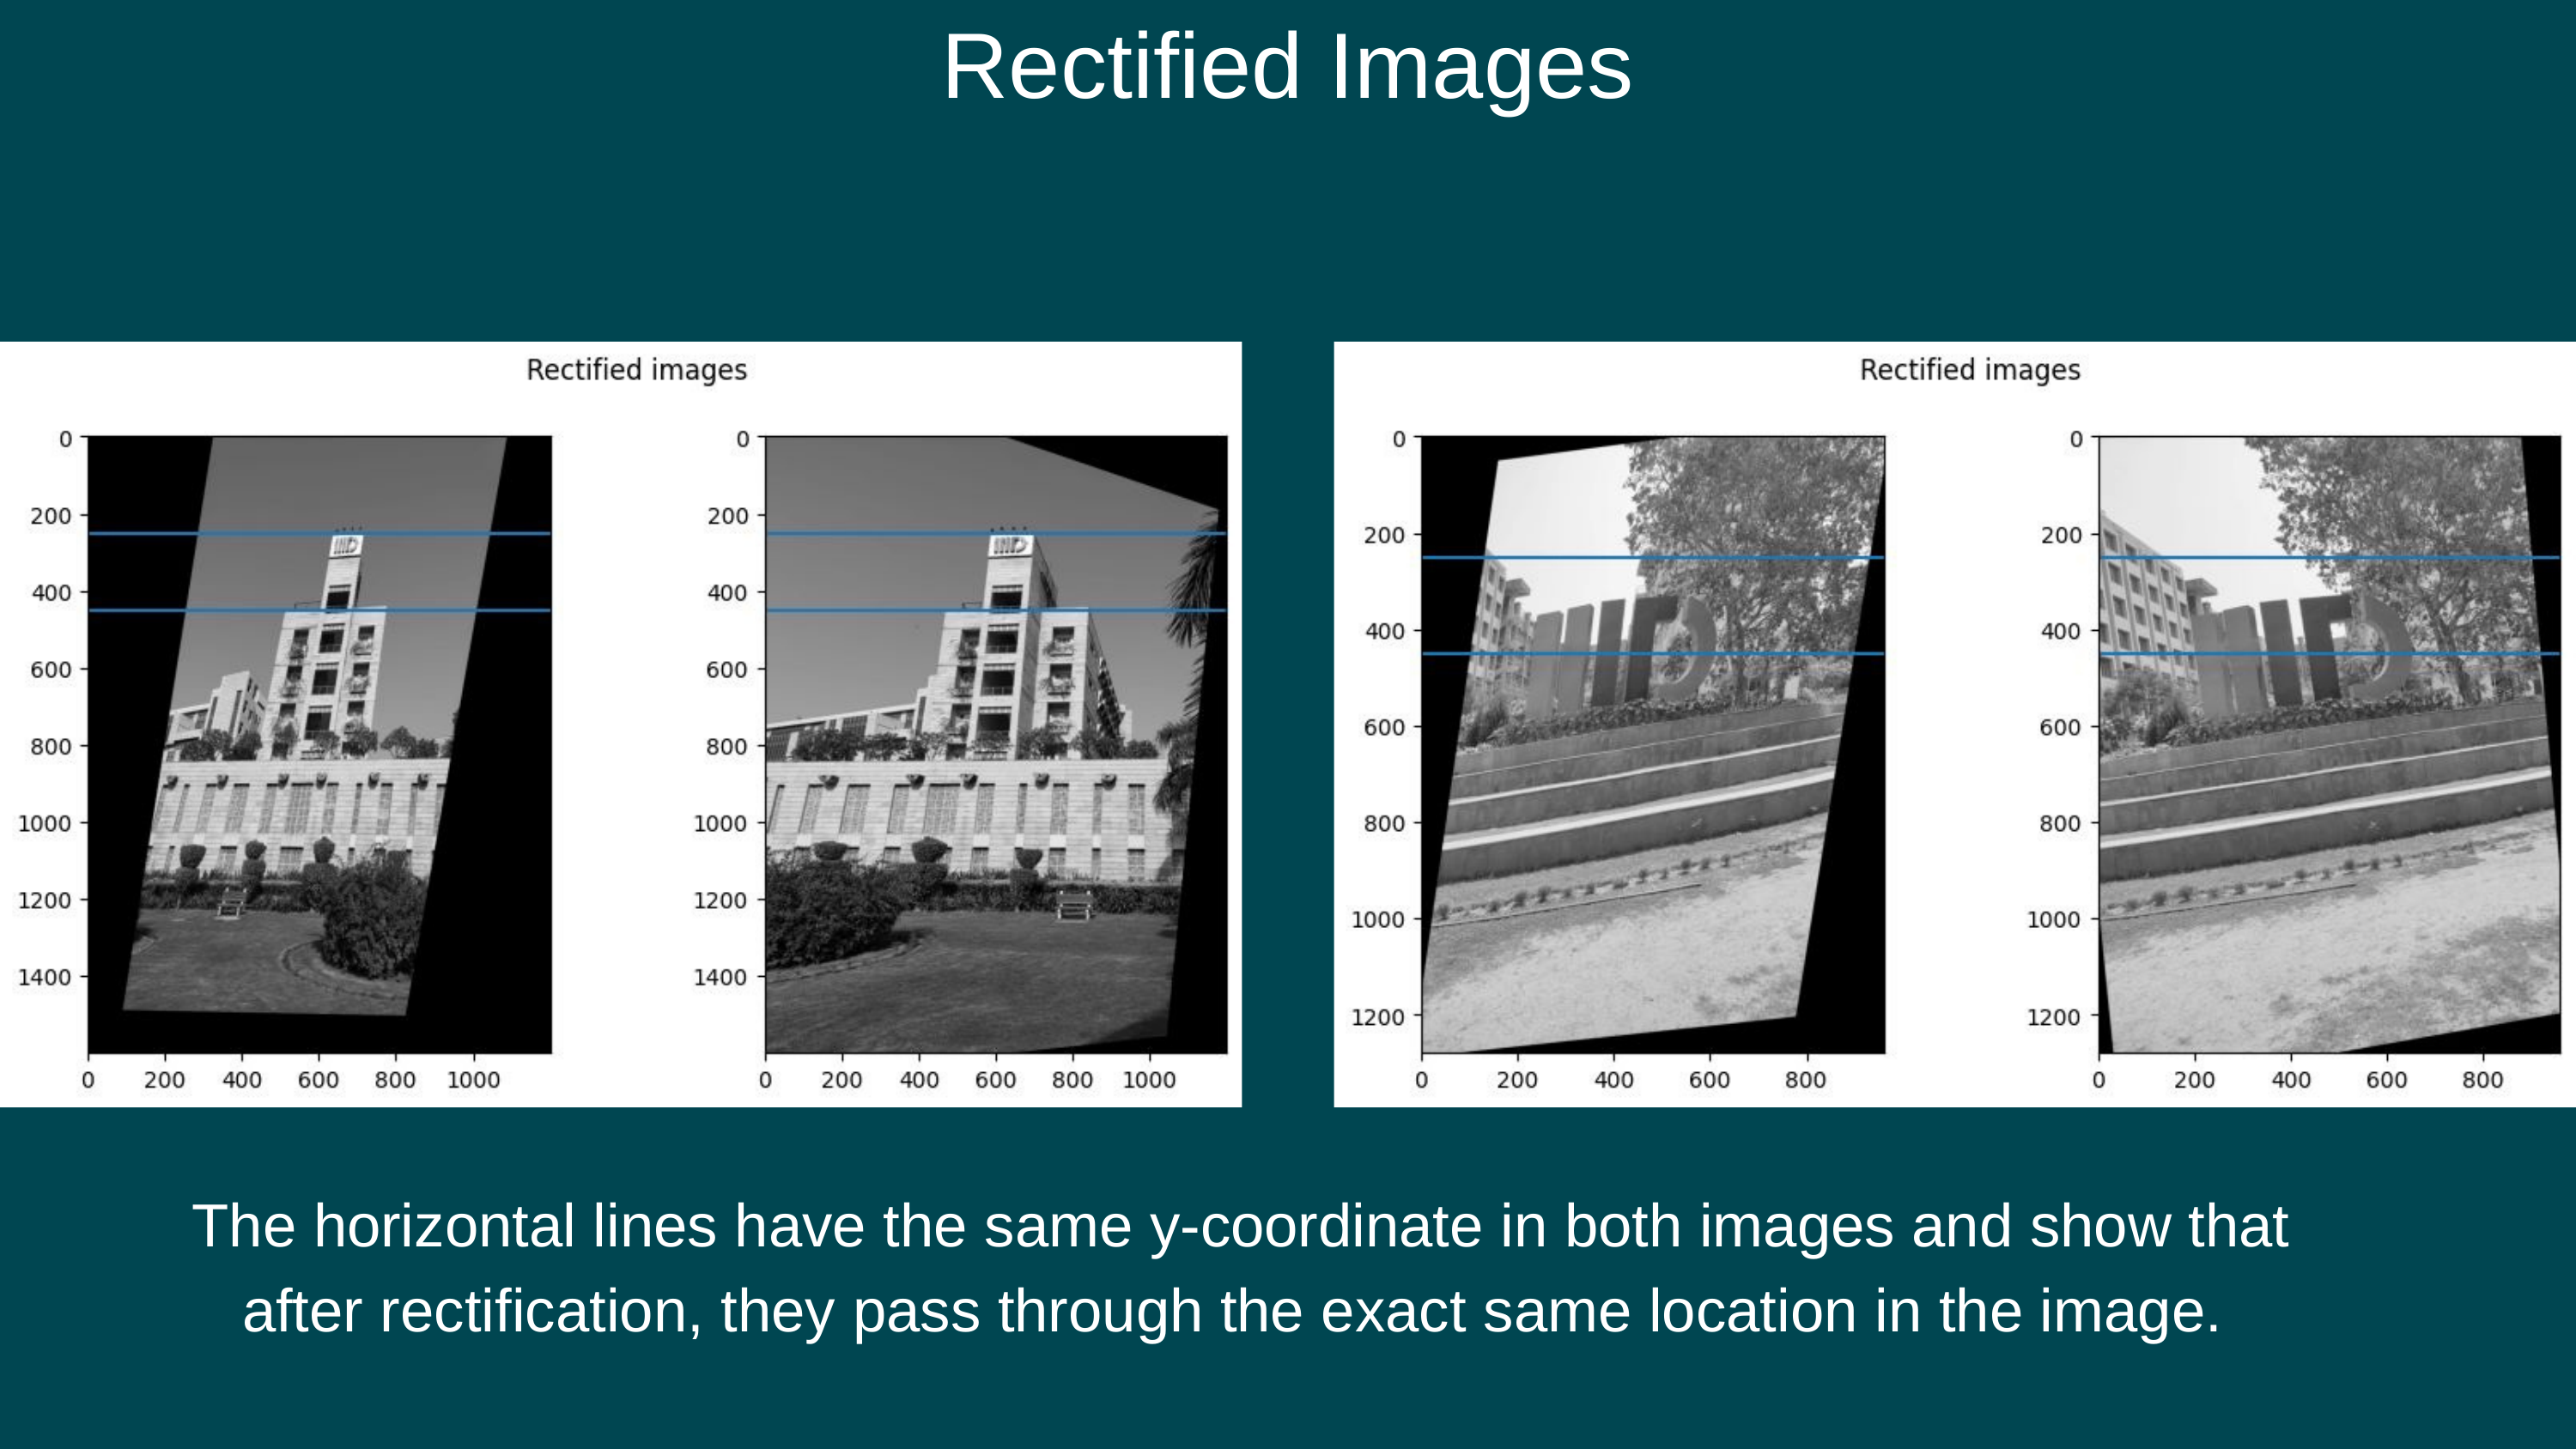

Rectified Images

The horizontal lines have the same y-coordinate in both images and show that after rectification, they pass through the exact same location in the image.